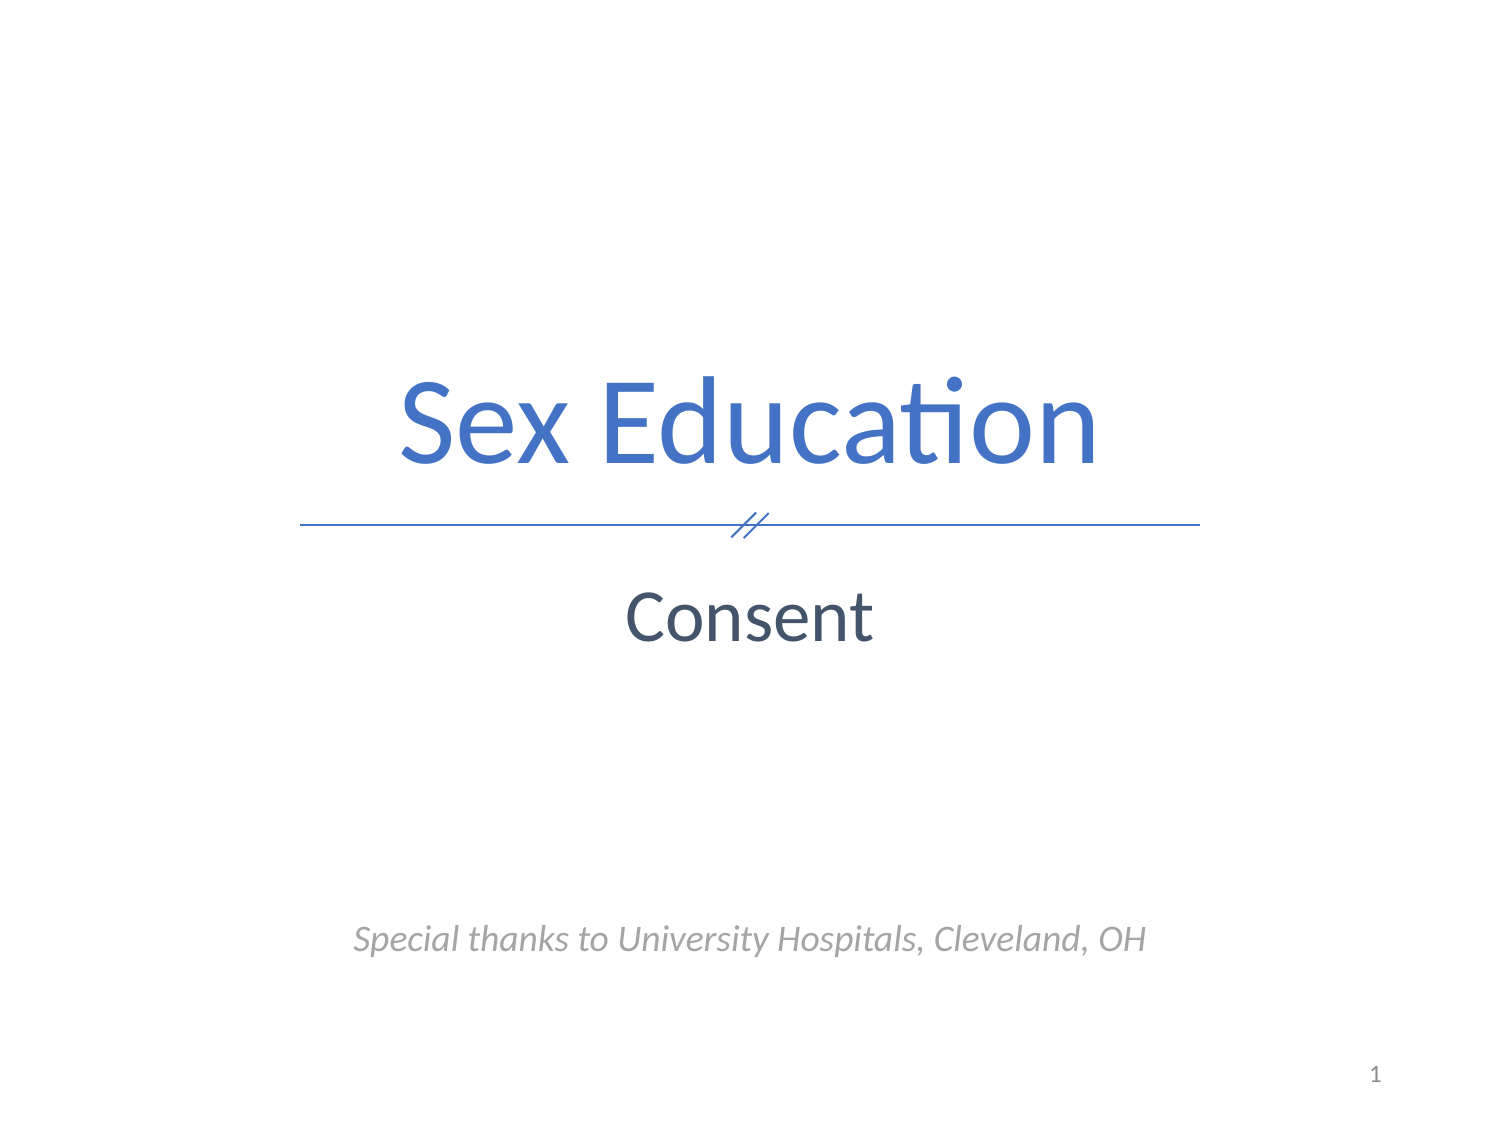

# Sex Education
Consent
Special thanks to University Hospitals, Cleveland, OH
1